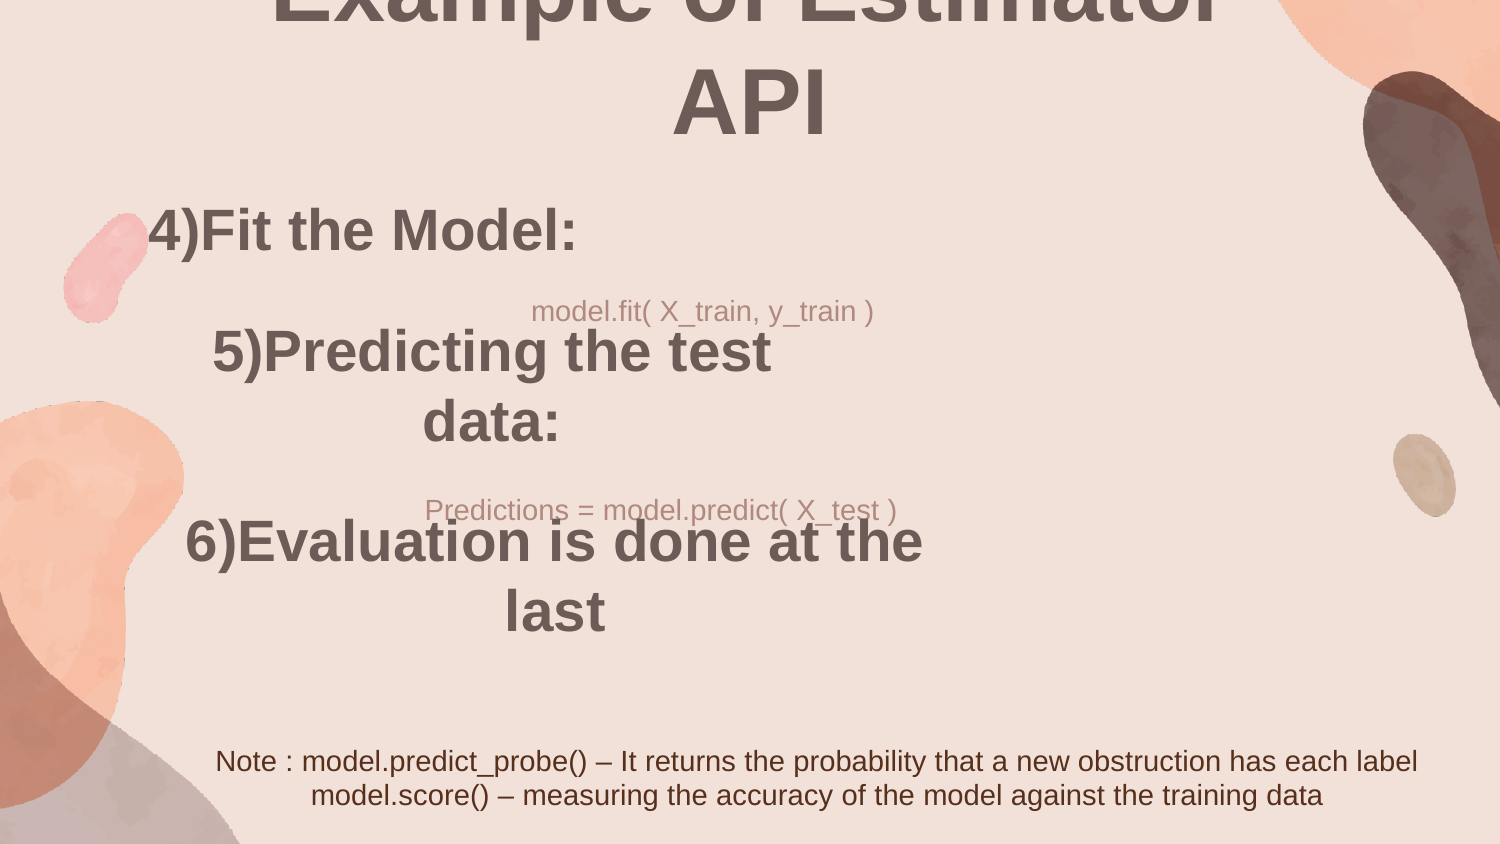

# Example of Estimator API
4)Fit the Model:
model.fit( X_train, y_train )
5)Predicting the test data:
Predictions = model.predict( X_test )
6)Evaluation is done at the last
Note : model.predict_probe() – It returns the probability that a new obstruction has each label
model.score() – measuring the accuracy of the model against the training data